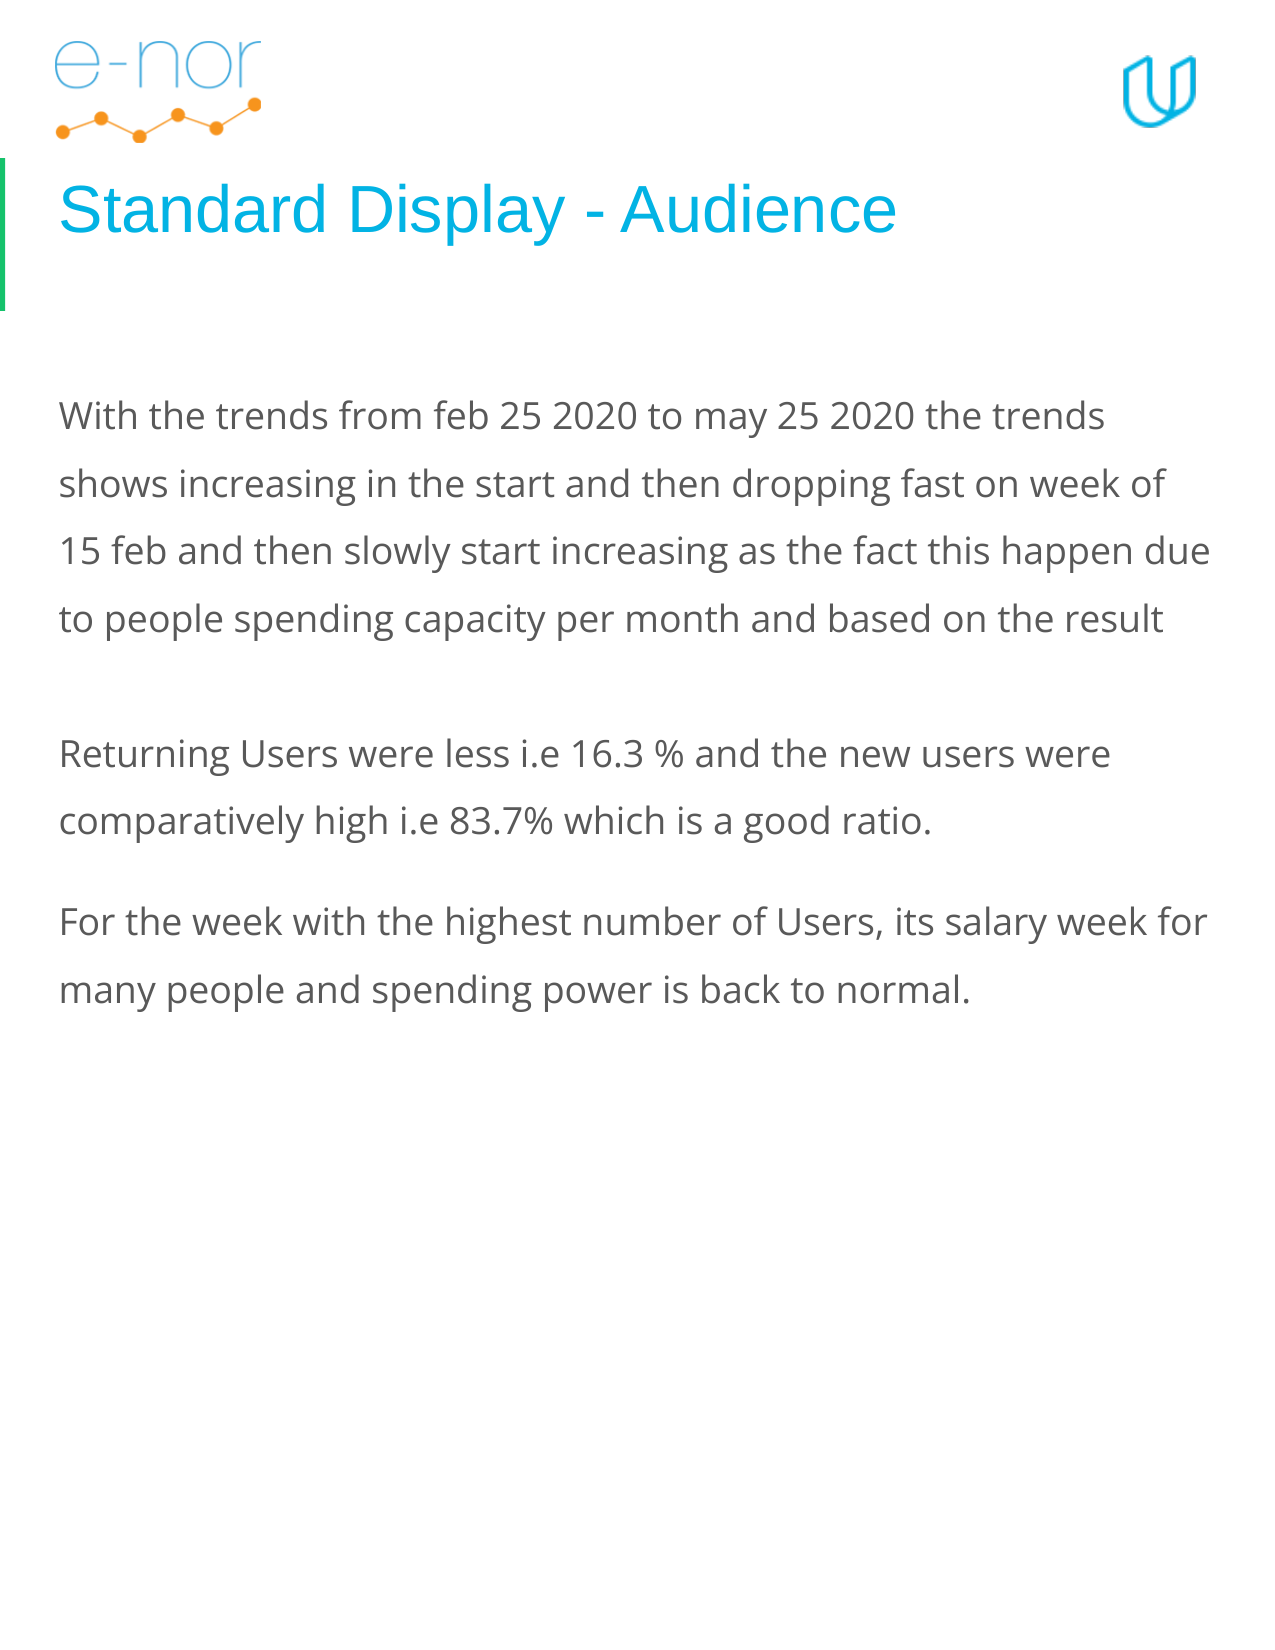

# Standard Display - Audience

With the trends from feb 25 2020 to may 25 2020 the trends shows increasing in the start and then dropping fast on week of 15 feb and then slowly start increasing as the fact this happen due to people spending capacity per month and based on the result
Returning Users were less i.e 16.3 % and the new users were comparatively high i.e 83.7% which is a good ratio.
For the week with the highest number of Users, its salary week for many people and spending power is back to normal.